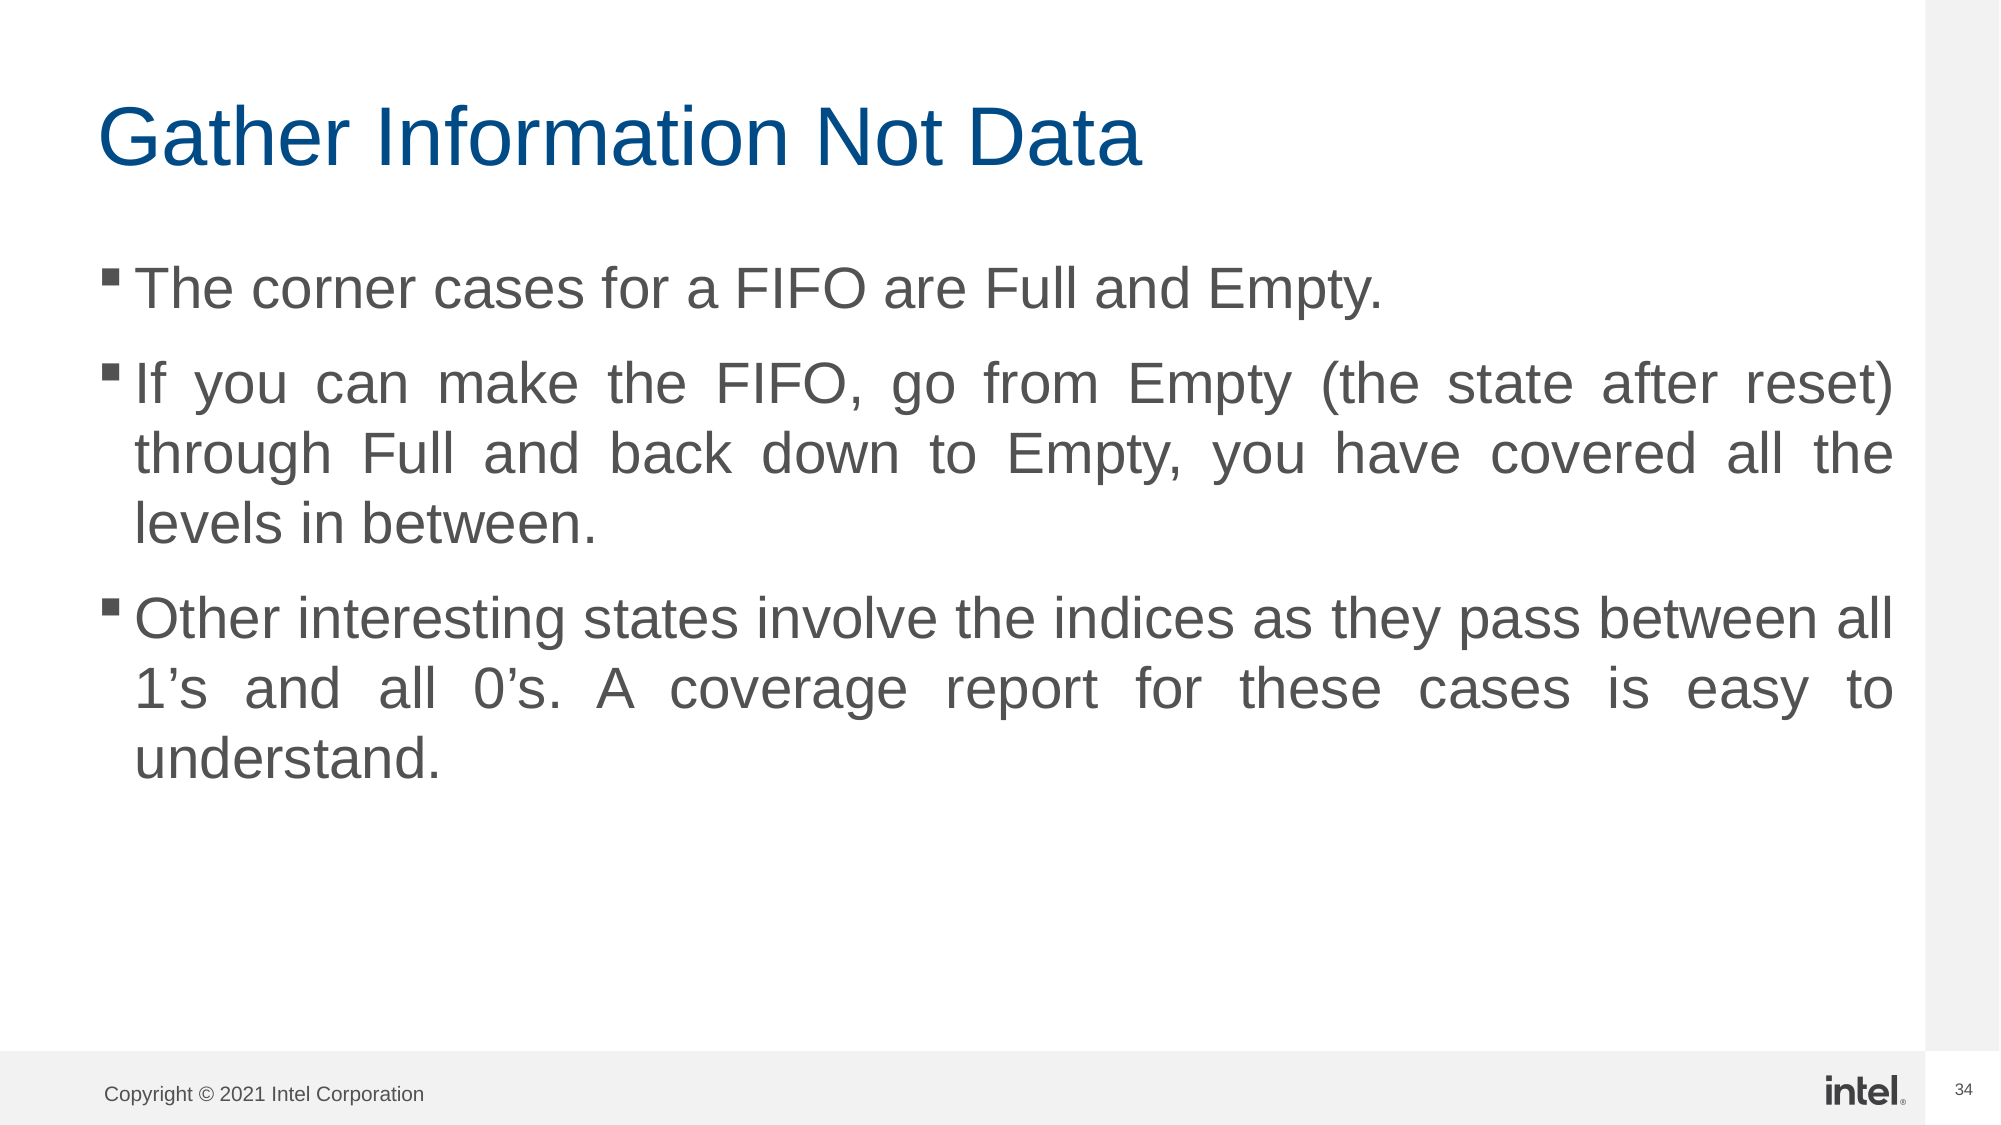

# Gather Information Not Data
The corner cases for a FIFO are Full and Empty.
If you can make the FIFO, go from Empty (the state after reset) through Full and back down to Empty, you have covered all the levels in between.
Other interesting states involve the indices as they pass between all 1’s and all 0’s. A coverage report for these cases is easy to understand.